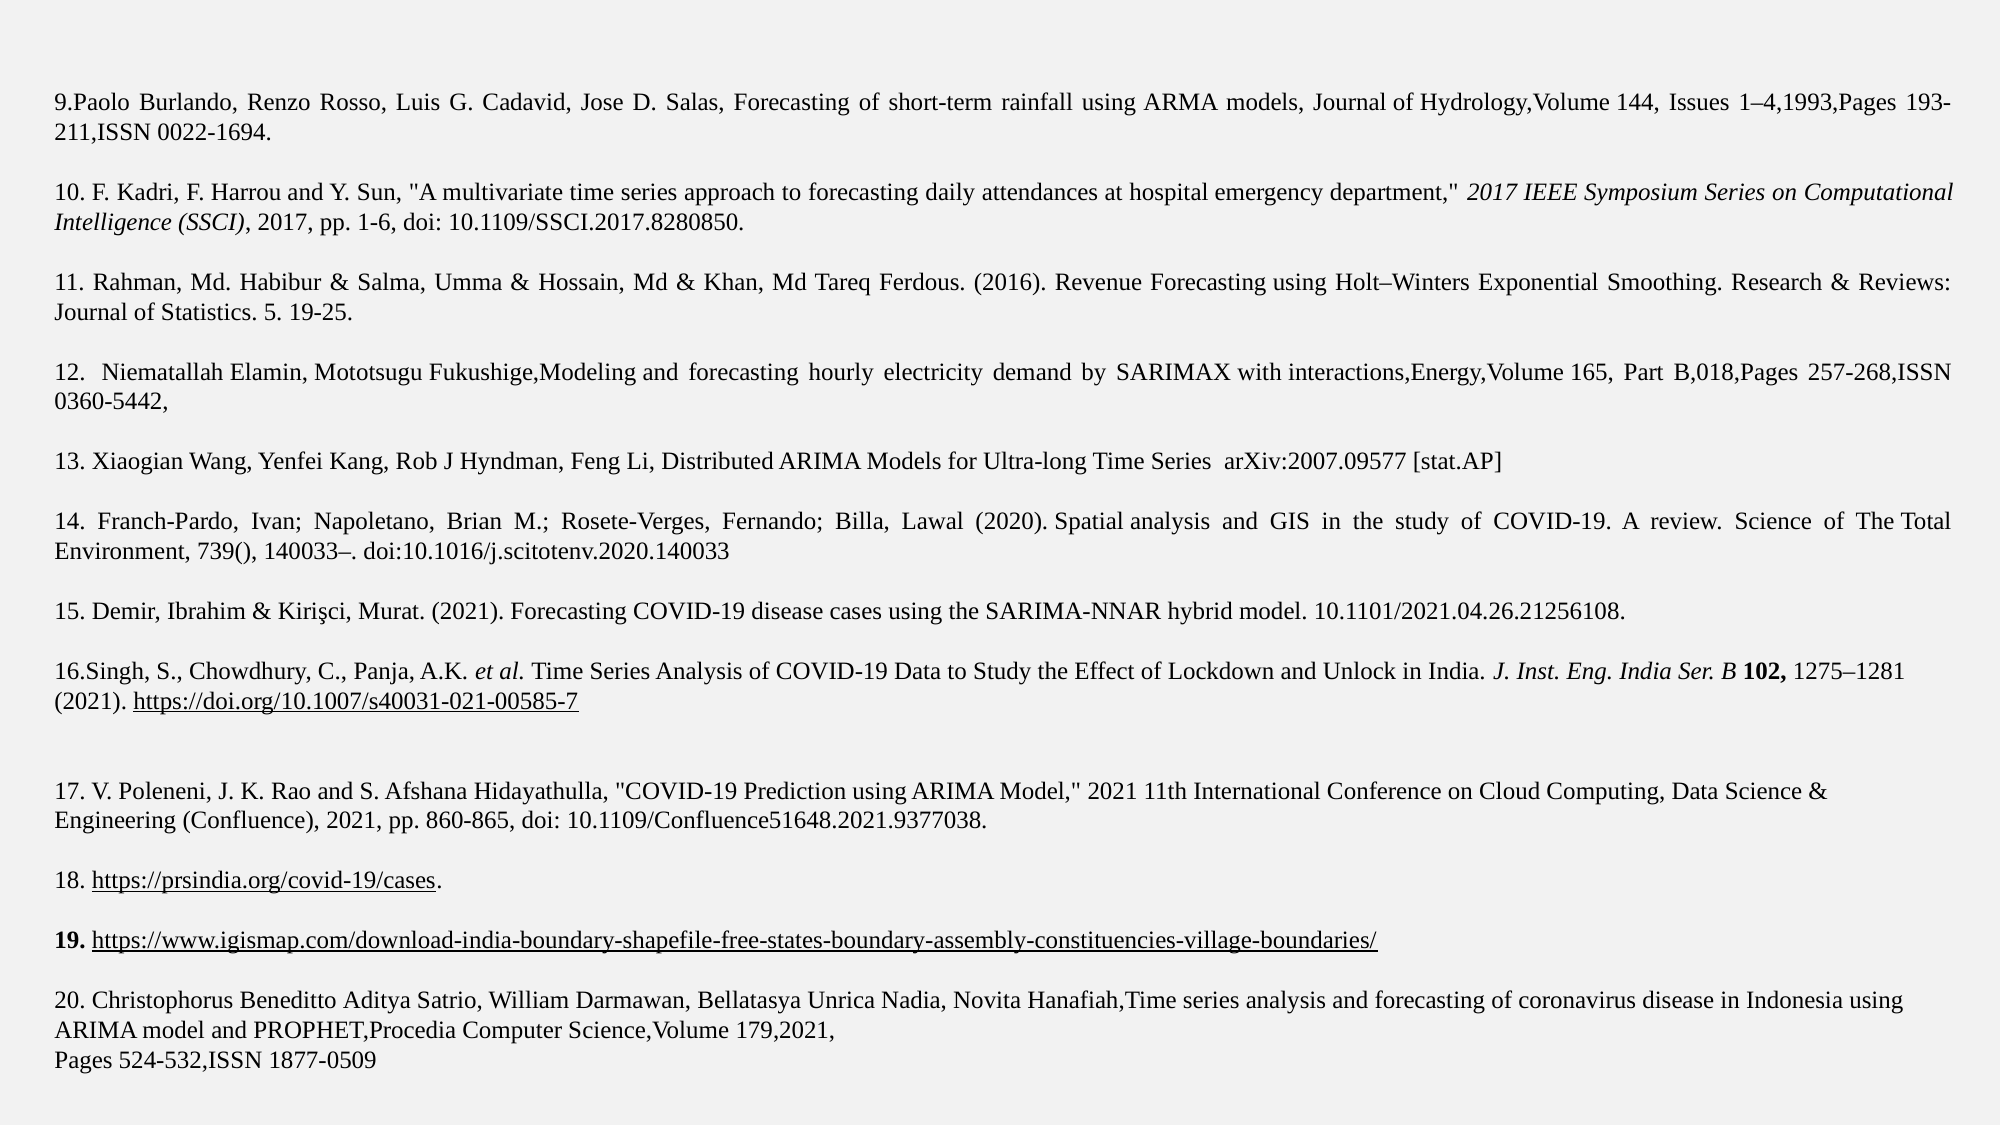

9.Paolo Burlando, Renzo Rosso, Luis G. Cadavid, Jose D. Salas, Forecasting of short-term rainfall using ARMA models, Journal of Hydrology,Volume 144, Issues 1–4,1993,Pages 193-211,ISSN 0022-1694.

10. F. Kadri, F. Harrou and Y. Sun, "A multivariate time series approach to forecasting daily attendances at hospital emergency department," 2017 IEEE Symposium Series on Computational Intelligence (SSCI), 2017, pp. 1-6, doi: 10.1109/SSCI.2017.8280850.

11. Rahman, Md. Habibur & Salma, Umma & Hossain, Md & Khan, Md Tareq Ferdous. (2016). Revenue Forecasting using Holt–Winters Exponential Smoothing. Research & Reviews: Journal of Statistics. 5. 19-25.

12.  Niematallah Elamin, Mototsugu Fukushige,Modeling and forecasting hourly electricity demand by SARIMAX with interactions,Energy,Volume 165, Part B,018,Pages 257-268,ISSN 0360-5442,

13. Xiaogian Wang, Yenfei Kang, Rob J Hyndman, Feng Li, Distributed ARIMA Models for Ultra-long Time Series  arXiv:2007.09577 [stat.AP]

14. Franch-Pardo, Ivan; Napoletano, Brian M.; Rosete-Verges, Fernando; Billa, Lawal (2020). Spatial analysis and GIS in the study of COVID-19. A review. Science of The Total Environment, 739(), 140033–. doi:10.1016/j.scitotenv.2020.140033

15. Demir, Ibrahim & Kirişci, Murat. (2021). Forecasting COVID-19 disease cases using the SARIMA-NNAR hybrid model. 10.1101/2021.04.26.21256108.

16.Singh, S., Chowdhury, C., Panja, A.K. et al. Time Series Analysis of COVID-19 Data to Study the Effect of Lockdown and Unlock in India. J. Inst. Eng. India Ser. B 102, 1275–1281 (2021). https://doi.org/10.1007/s40031-021-00585-7

17. V. Poleneni, J. K. Rao and S. Afshana Hidayathulla, "COVID-19 Prediction using ARIMA Model," 2021 11th International Conference on Cloud Computing, Data Science & Engineering (Confluence), 2021, pp. 860-865, doi: 10.1109/Confluence51648.2021.9377038.

18. https://prsindia.org/covid-19/cases.

19. https://www.igismap.com/download-india-boundary-shapefile-free-states-boundary-assembly-constituencies-village-boundaries/

20. Christophorus Beneditto Aditya Satrio, William Darmawan, Bellatasya Unrica Nadia, Novita Hanafiah,Time series analysis and forecasting of coronavirus disease in Indonesia using ARIMA model and PROPHET,Procedia Computer Science,Volume 179,2021,
Pages 524-532,ISSN 1877-0509